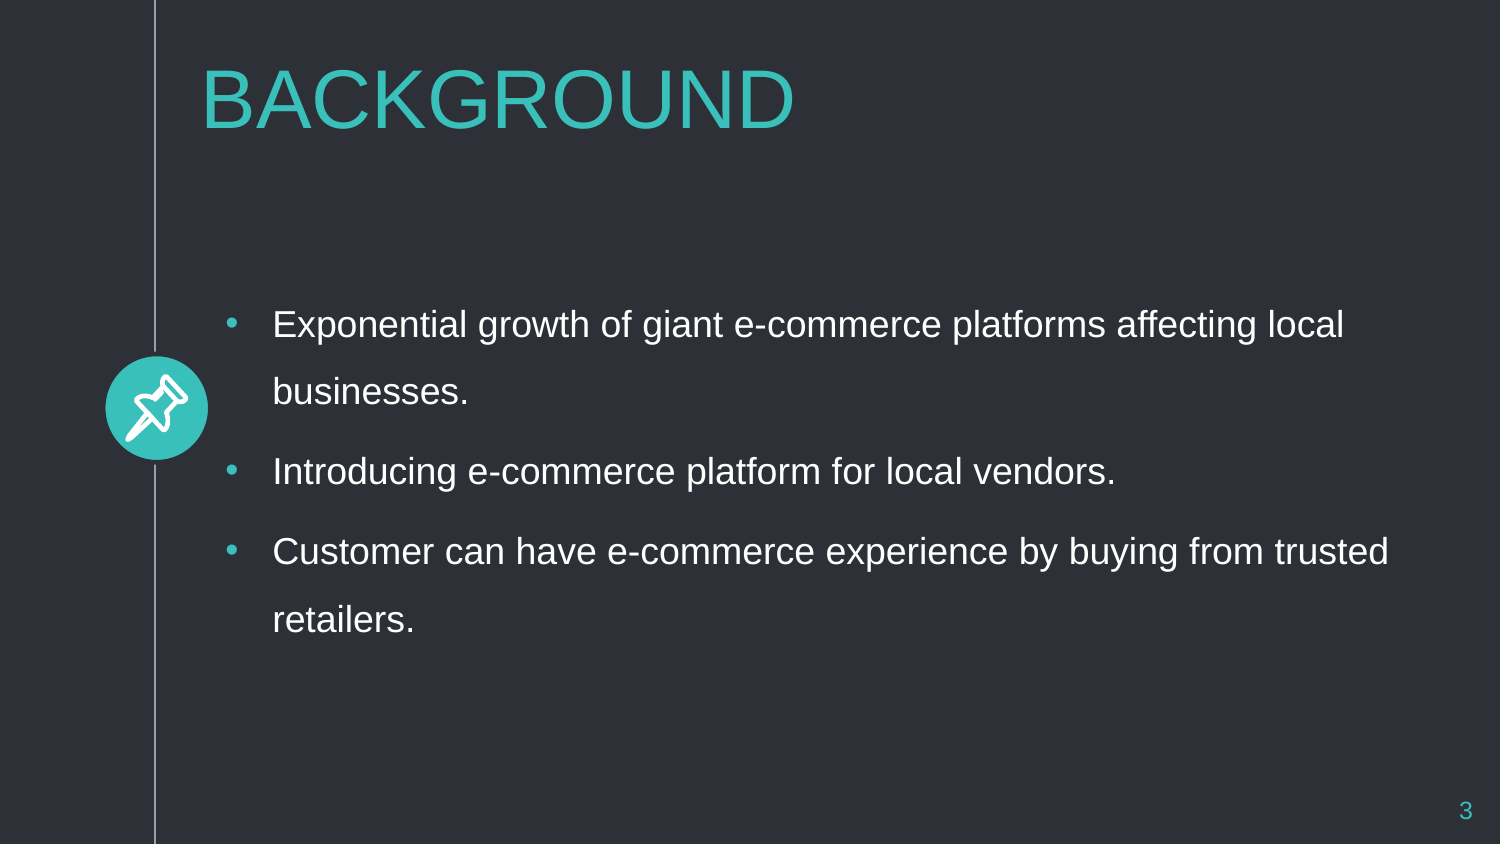

BACKGROUND
Exponential growth of giant e-commerce platforms affecting local businesses.
Introducing e-commerce platform for local vendors.
Customer can have e-commerce experience by buying from trusted retailers.

3